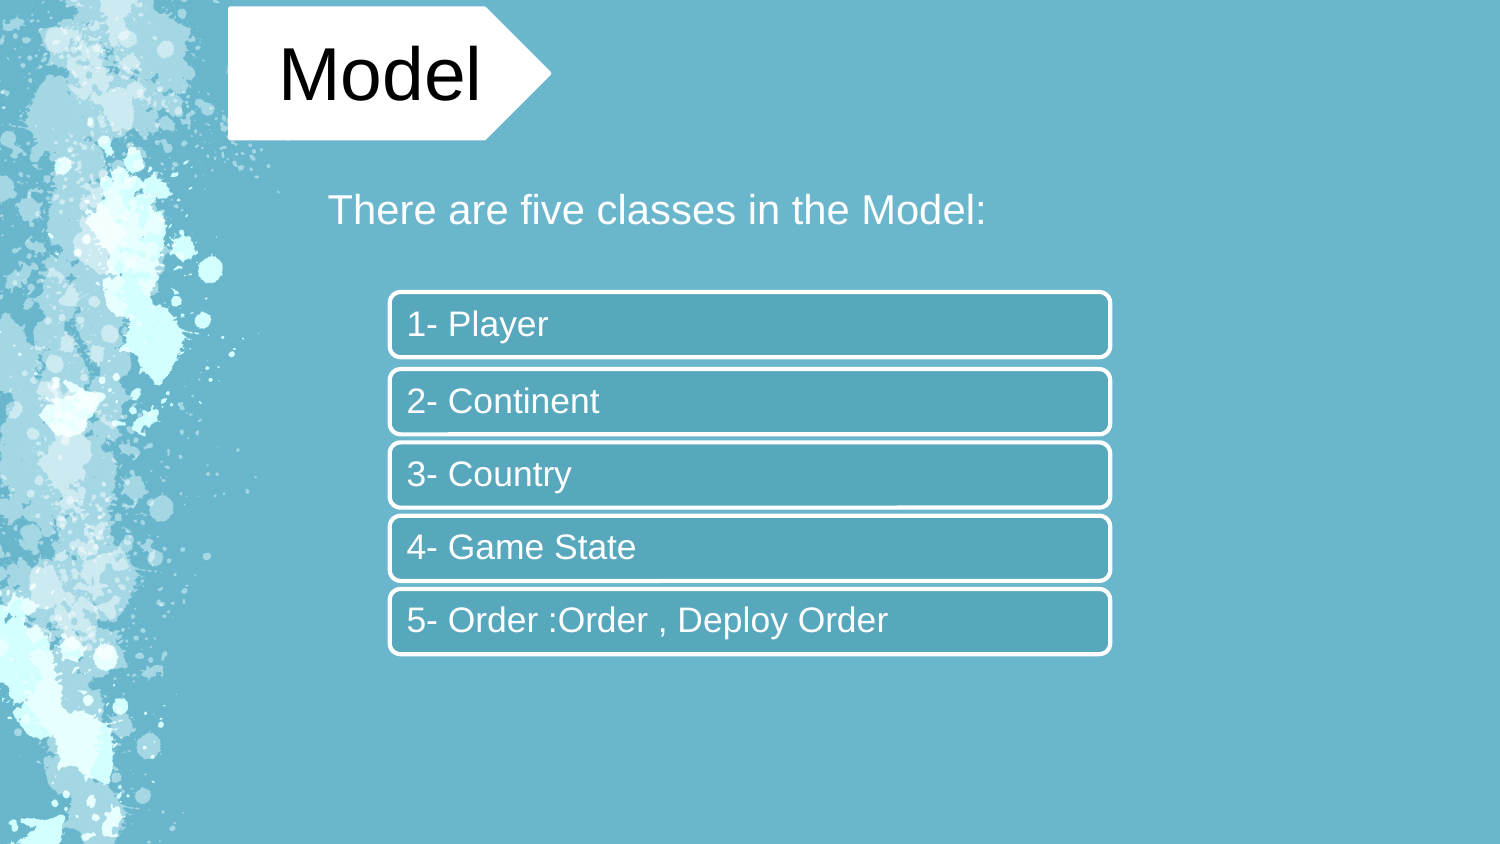

Model
There are five classes in the Model:

1- Player
2- Continent
3- Country
4- Game State
5- Order :Order , Deploy Order